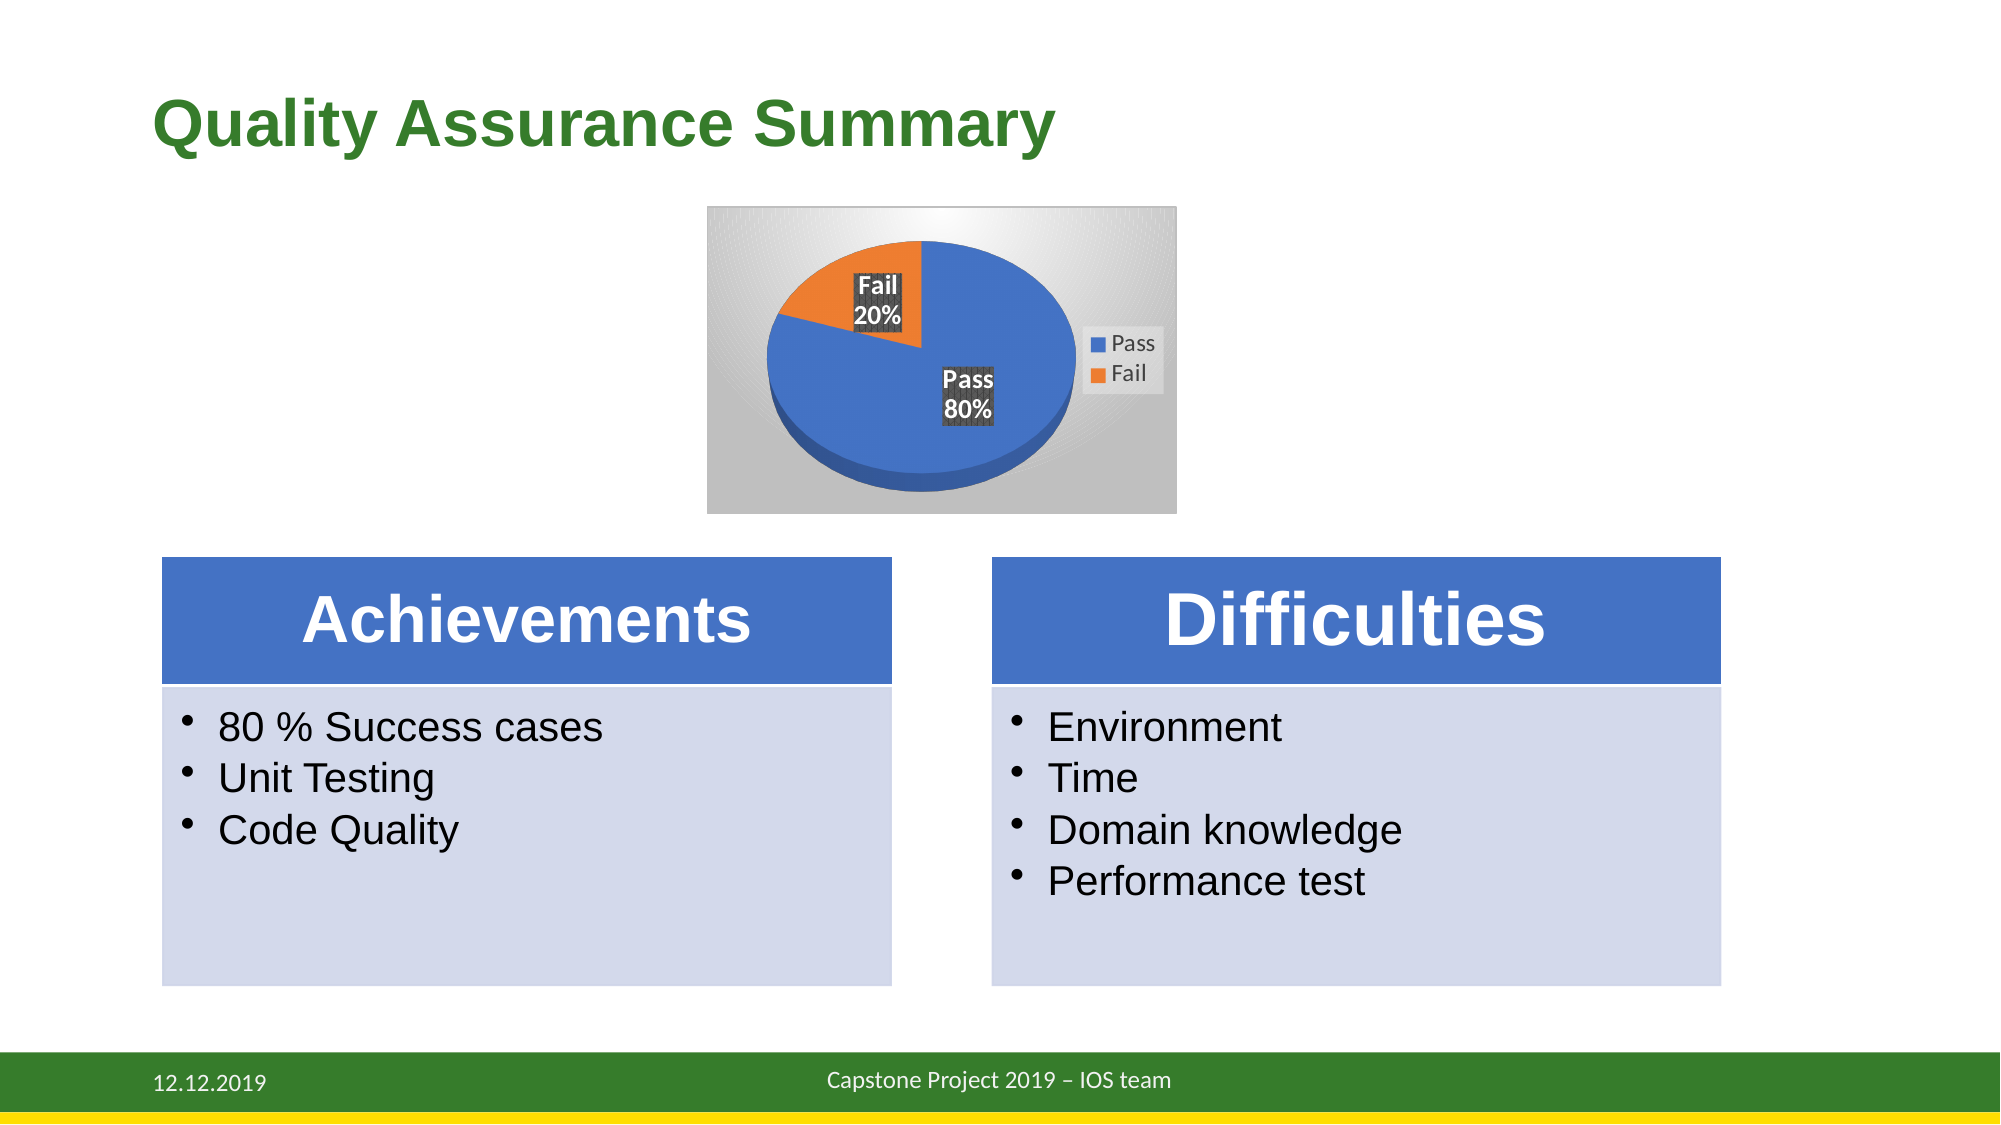

# Quality Assurance Summary

[unsupported chart]

Achievements
80 % Success cases
Unit Testing
Code Quality
Difficulties
Environment
Time
Domain knowledge
Performance test
12.12.2019
Capstone Project 2019 – IOS team
28
Capstone Project 2019 – IOS team
12.12.2019